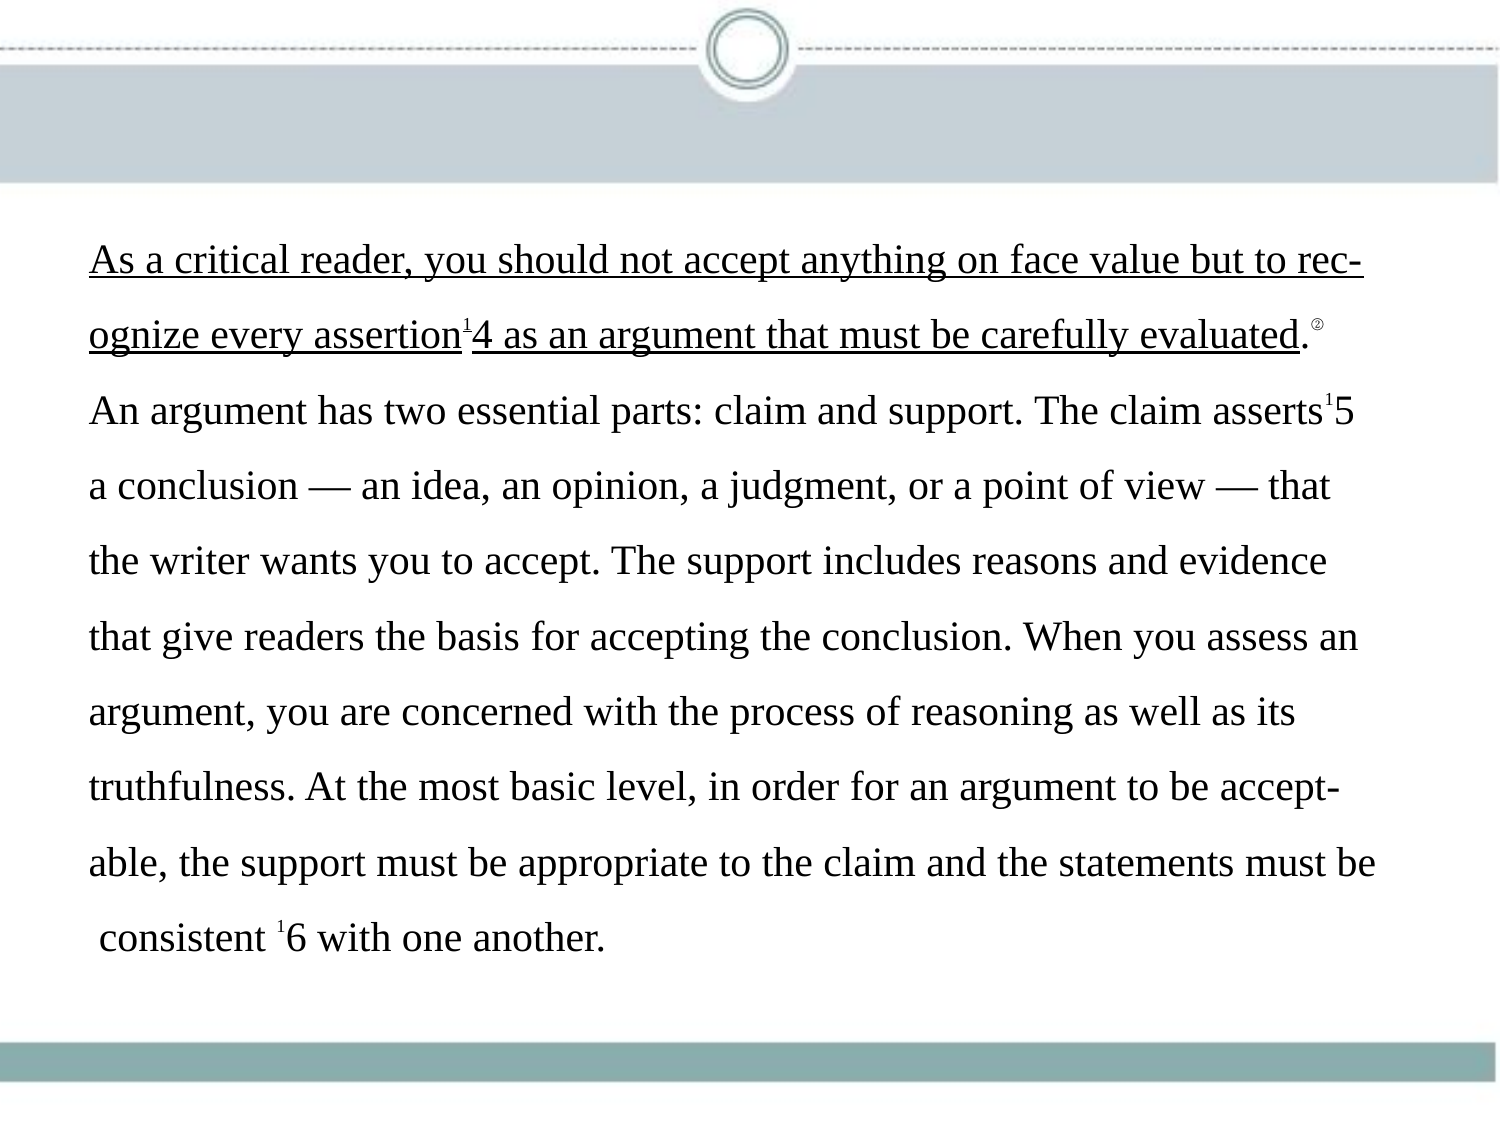

As a critical reader, you should not accept anything on face value but to rec-
ognize every assertion14 as an argument that must be carefully evaluated.②
An argument has two essential parts: claim and support. The claim asserts15
a conclusion — an idea, an opinion, a judgment, or a point of view — that
the writer wants you to accept. The support includes reasons and evidence
that give readers the basis for accepting the conclusion. When you assess an
argument, you are concerned with the process of reasoning as well as its
truthfulness. At the most basic level, in order for an argument to be accept-
able, the support must be appropriate to the claim and the statements must be
 consistent 16 with one another.